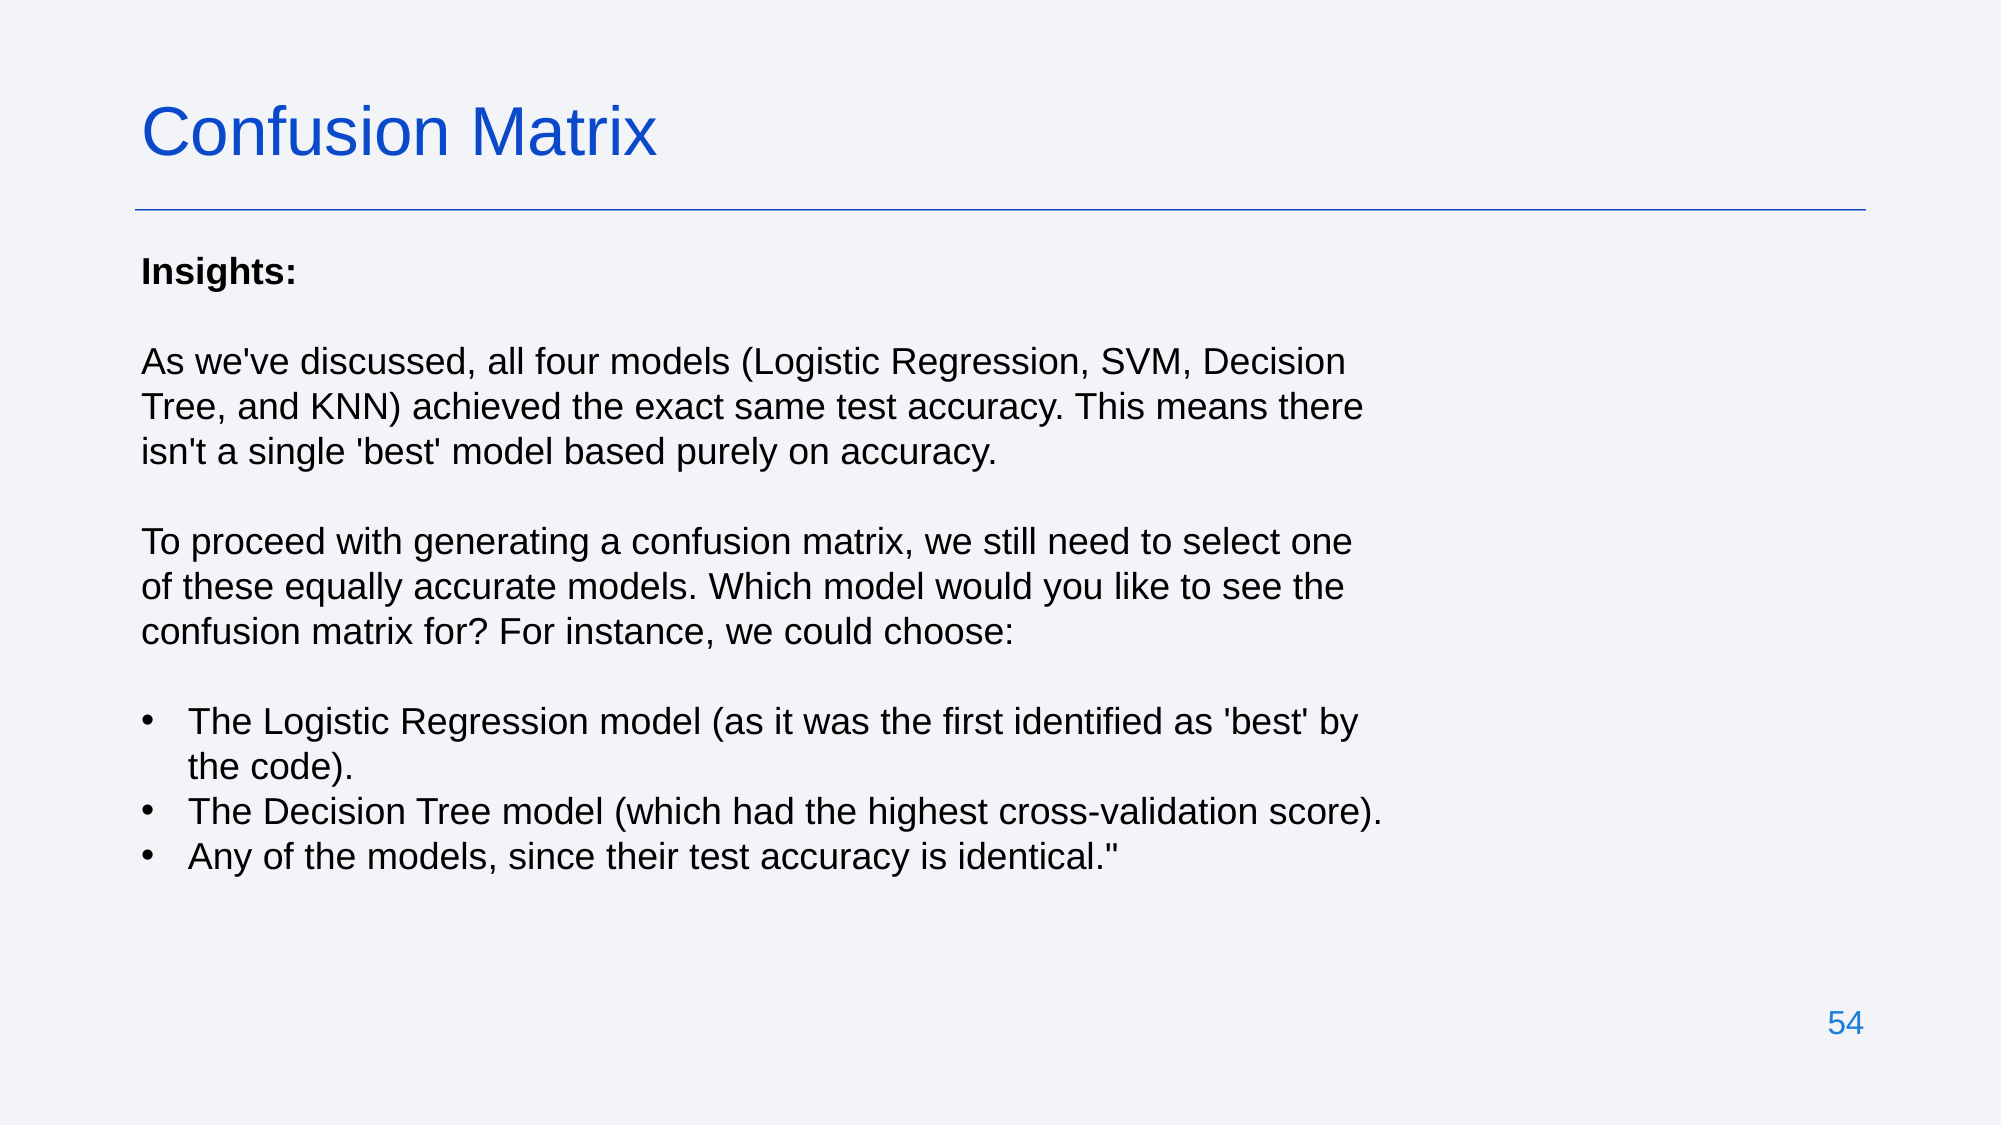

Confusion Matrix
Insights:

As we've discussed, all four models (Logistic Regression, SVM, Decision Tree, and KNN) achieved the exact same test accuracy. This means there isn't a single 'best' model based purely on accuracy.

To proceed with generating a confusion matrix, we still need to select one of these equally accurate models. Which model would you like to see the confusion matrix for? For instance, we could choose:

The Logistic Regression model (as it was the first identified as 'best' by the code).
The Decision Tree model (which had the highest cross-validation score).
Any of the models, since their test accuracy is identical."
54